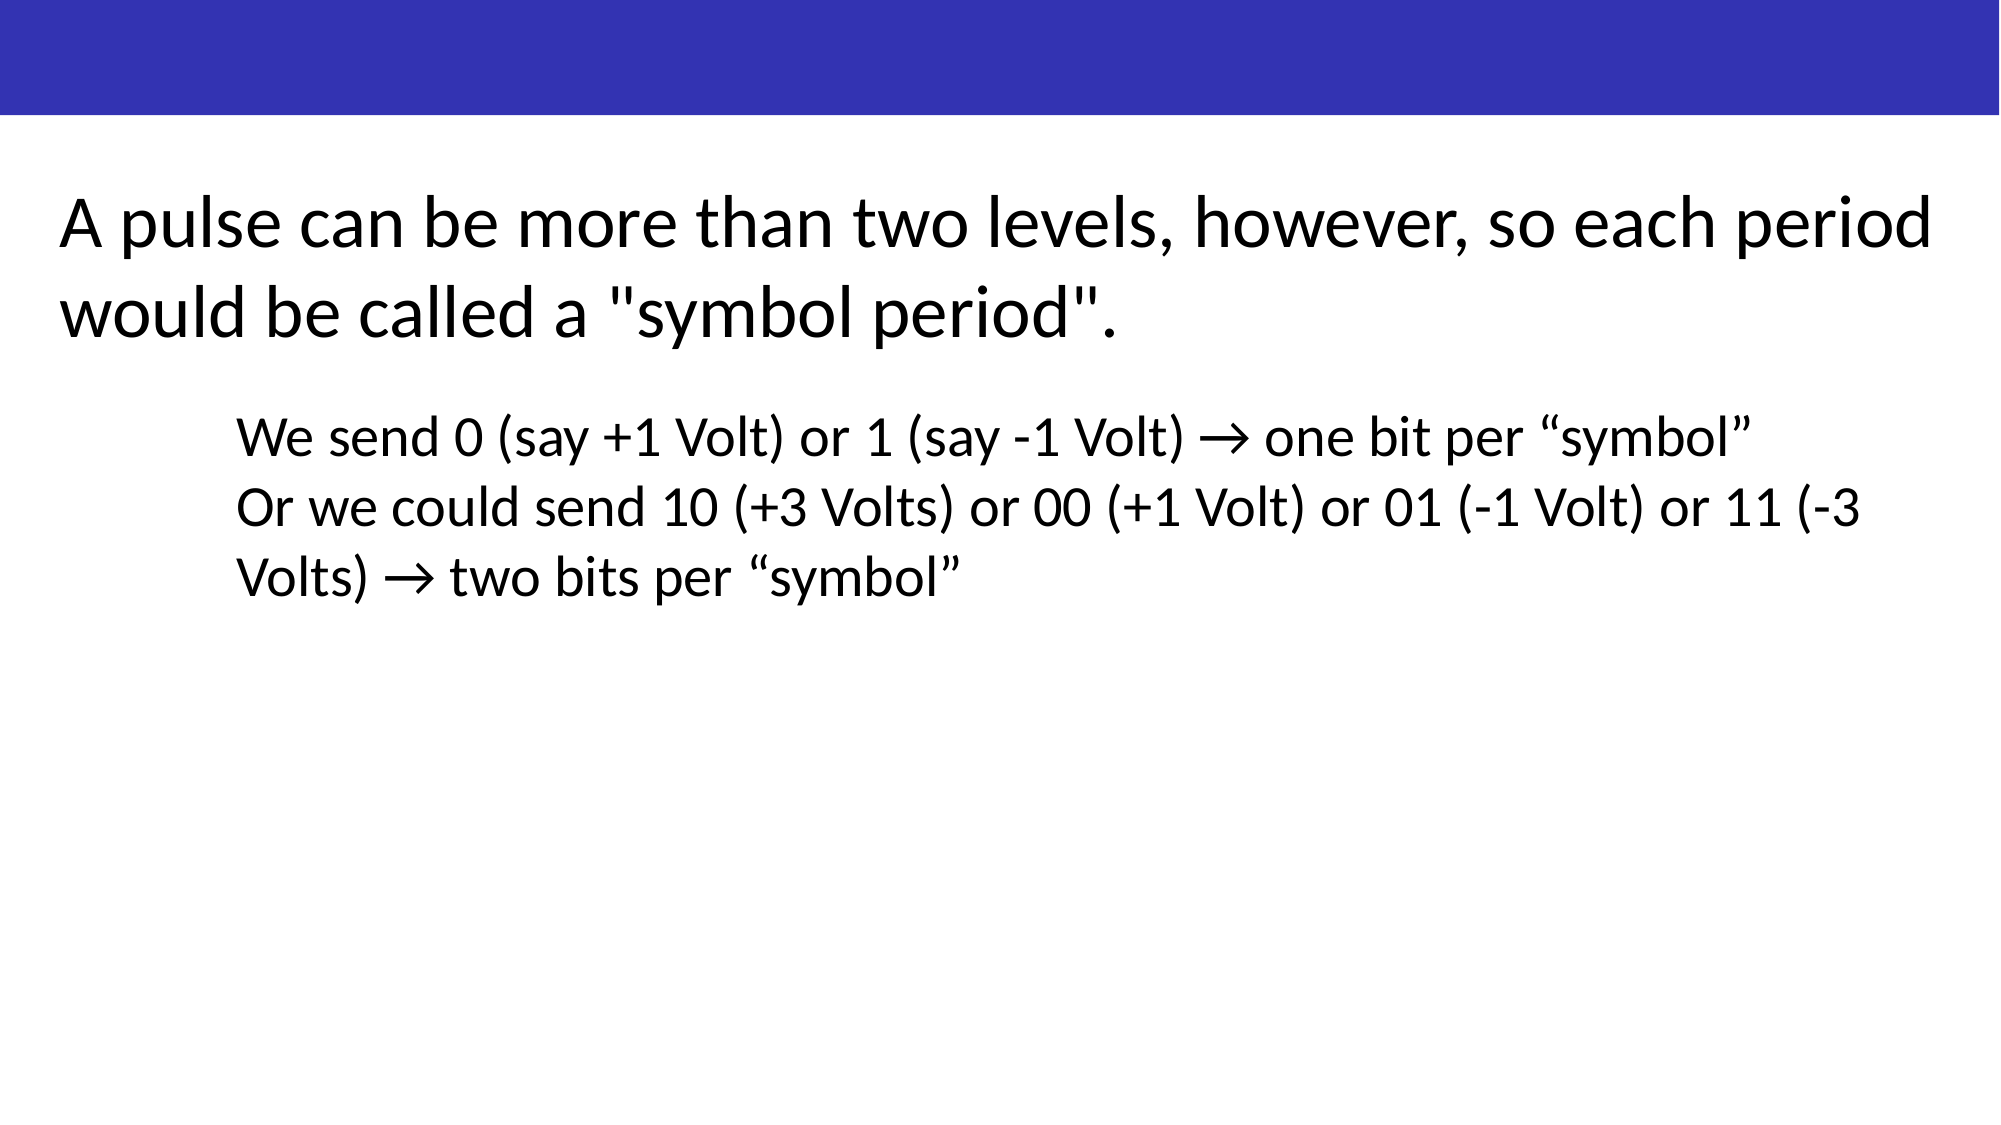

#
A pulse can be more than two levels, however, so each period would be called a "symbol period".

We send 0 (say +1 Volt) or 1 (say -1 Volt) → one bit per “symbol”
Or we could send 10 (+3 Volts) or 00 (+1 Volt) or 01 (-1 Volt) or 11 (-3 Volts) → two bits per “symbol”